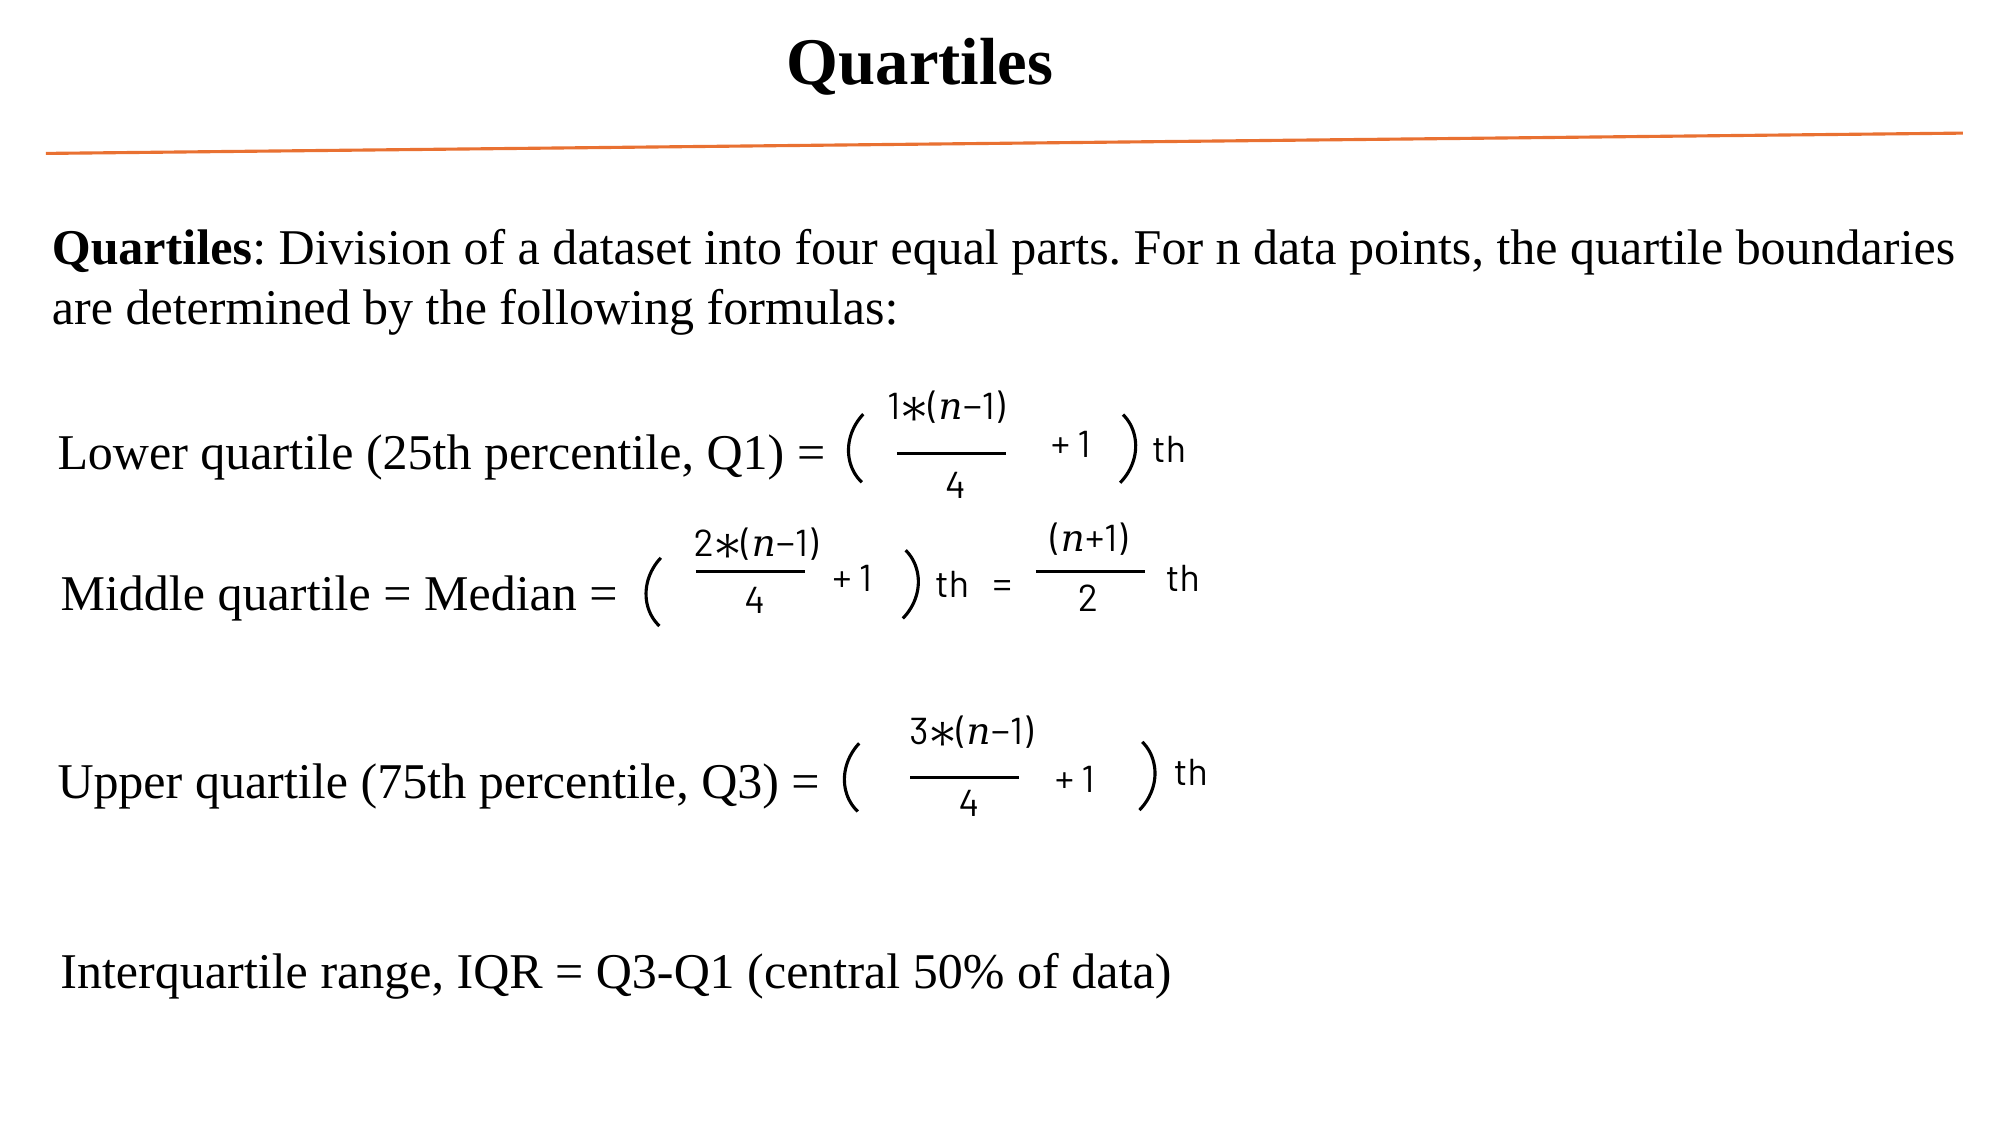

Quartiles
Quartiles: Division of a dataset into four equal parts. For n data points, the quartile boundaries are determined by the following formulas:
 1∗(𝑛−1)

Lower quartile (25th percentile, Q1) =
+ 1
th
4
(𝑛+1)
 2∗(𝑛−1)

+ 1
th
th
=
Middle quartile = Median =
2
4
 3∗(𝑛−1)

th
Upper quartile (75th percentile, Q3) =
+ 1
4
Interquartile range, IQR = Q3-Q1 (central 50% of data)